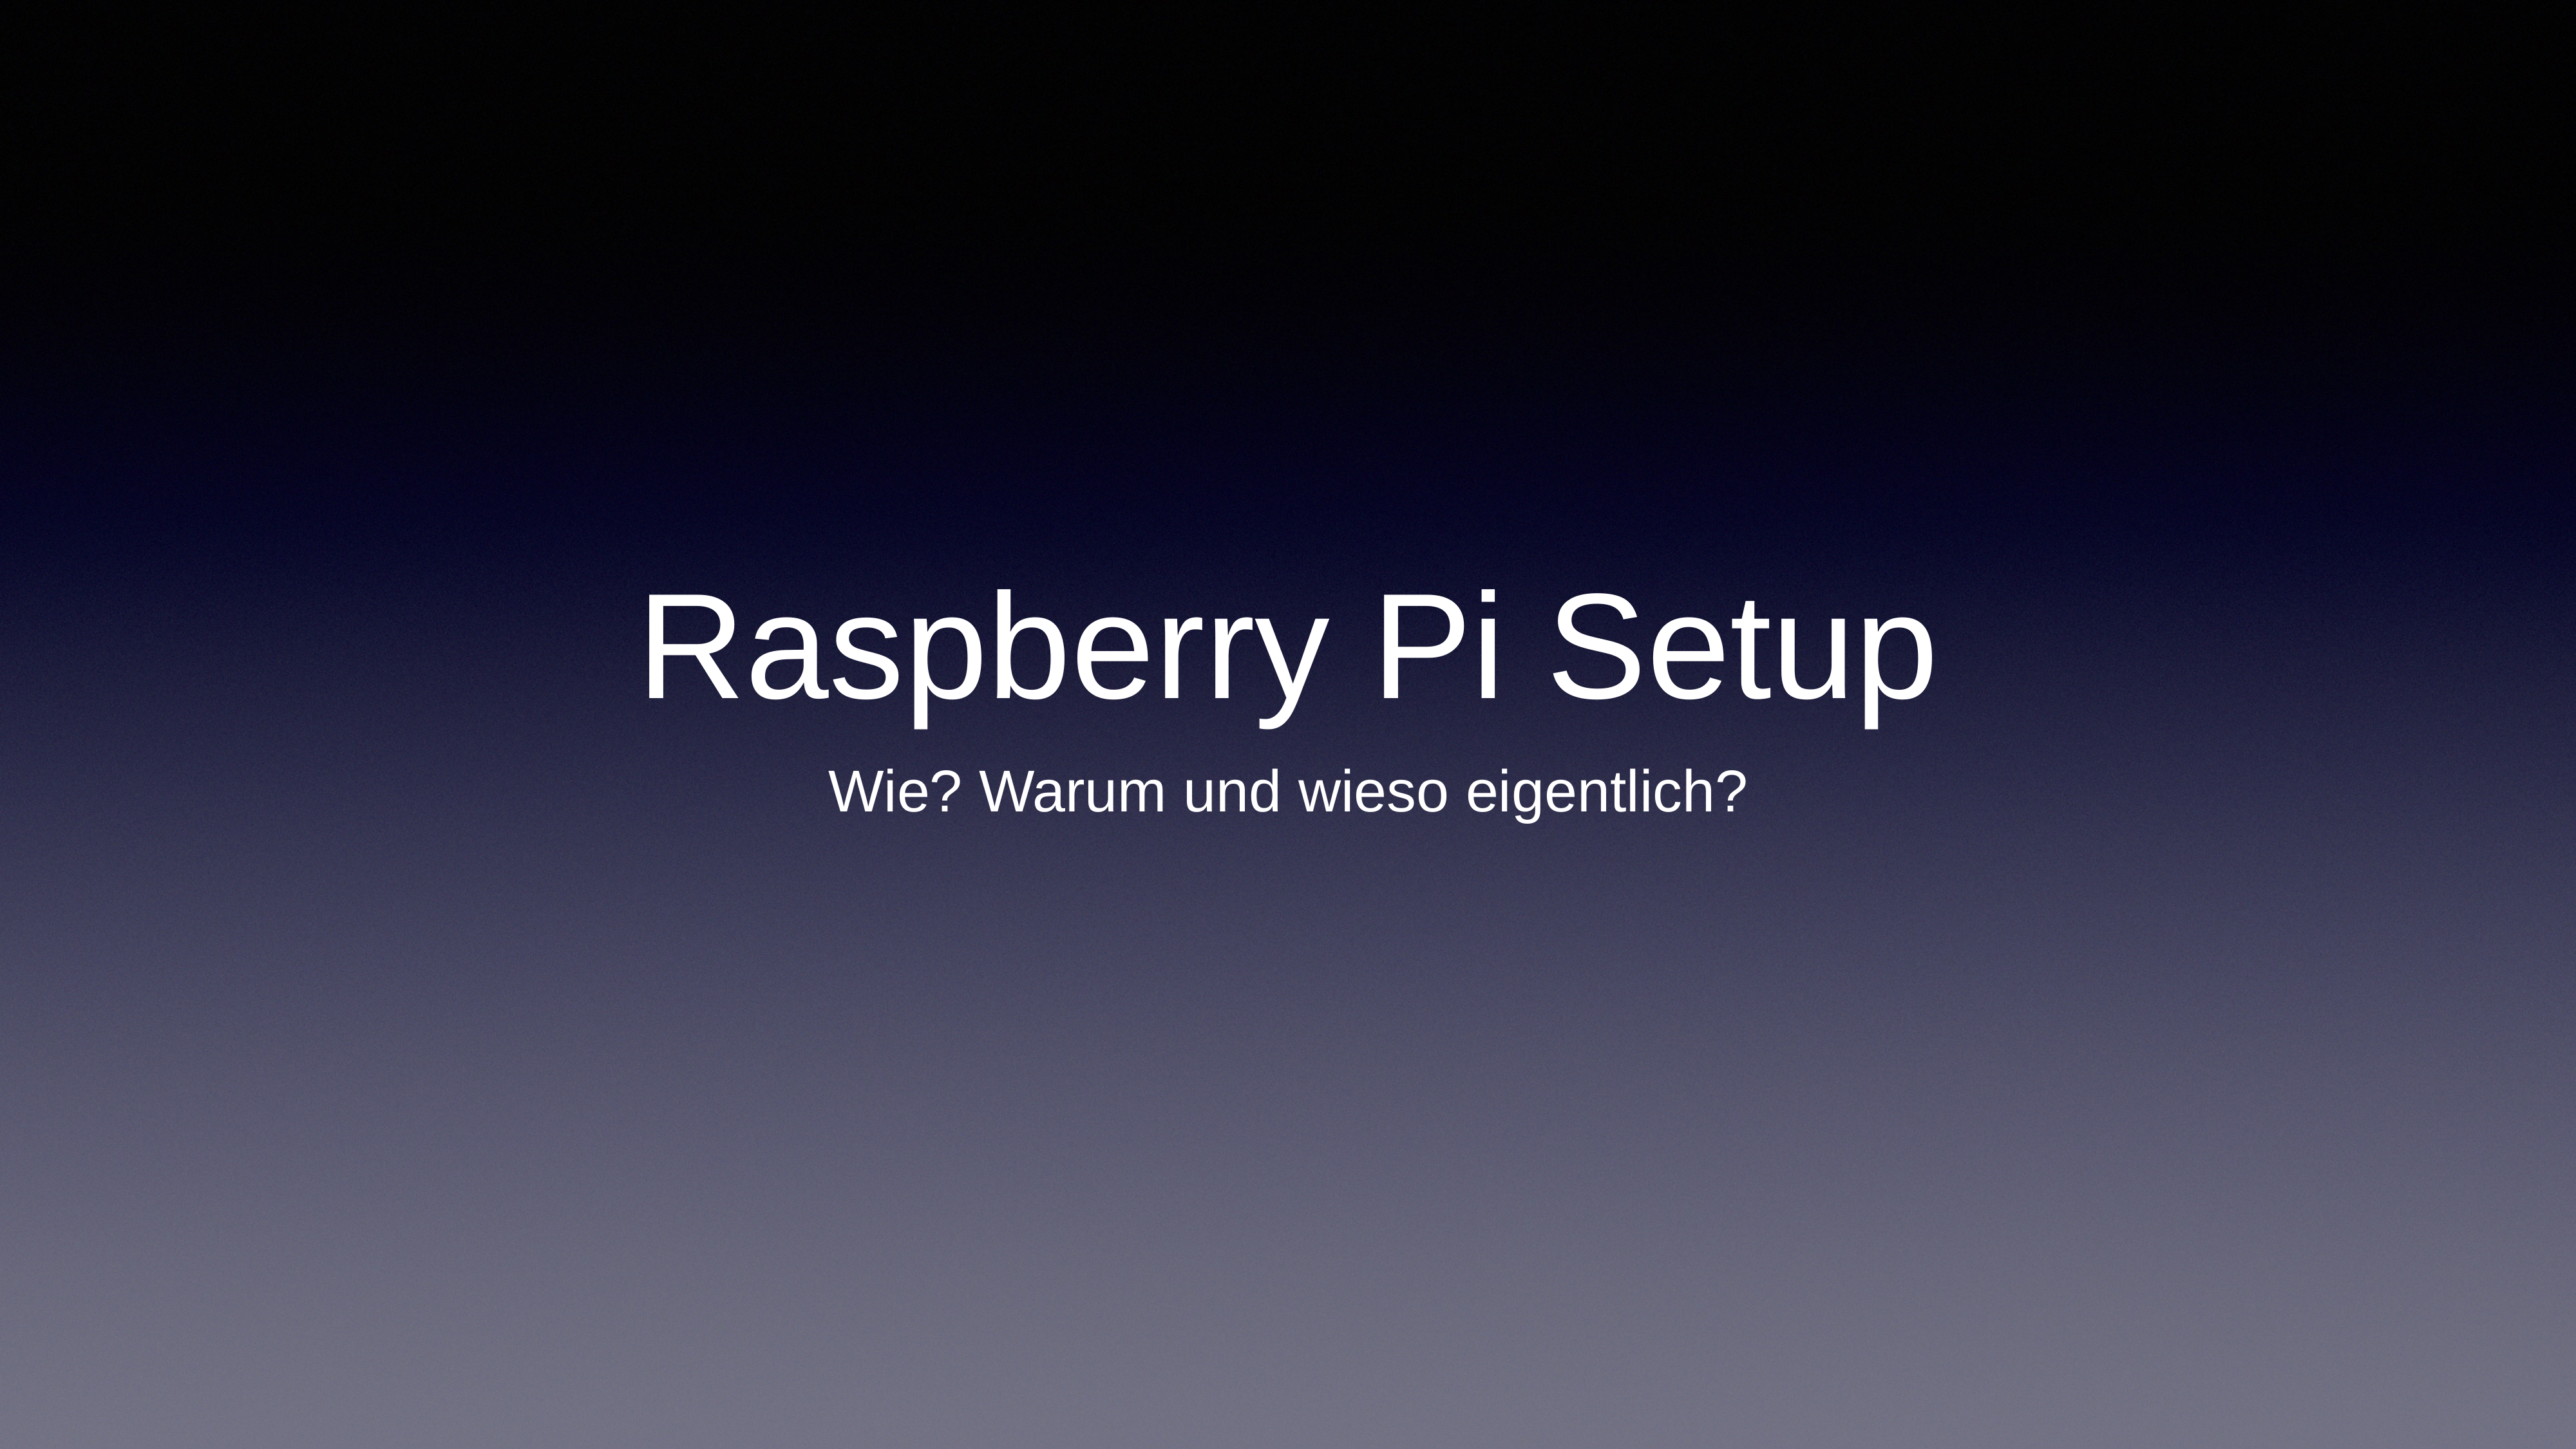

# Raspberry Pi Setup
Wie? Warum und wieso eigentlich?